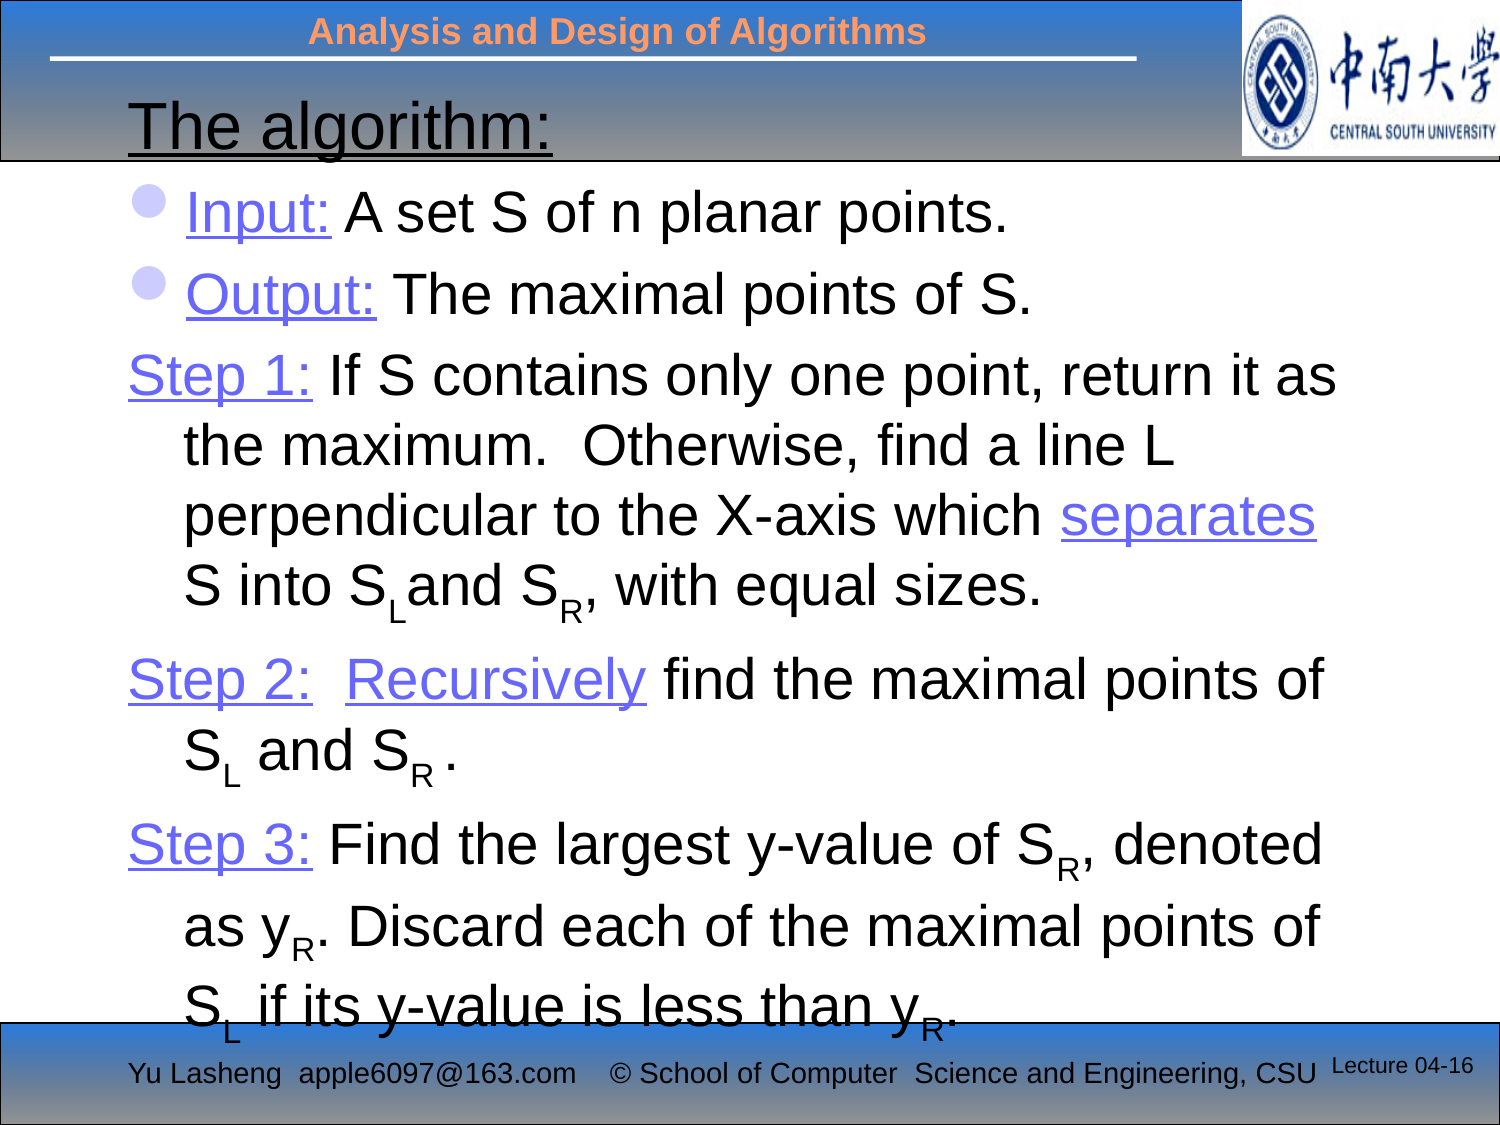

The algorithm:
Input: A set S of n planar points.
Output: The maximal points of S.
Step 1: If S contains only one point, return it as the maximum.  Otherwise, find a line L perpendicular to the X-axis which separates S into SLand SR, with equal sizes.
Step 2:  Recursively find the maximal points of SL and SR .
Step 3: Find the largest y-value of SR, denoted as yR. Discard each of the maximal points of SL if its y-value is less than yR.

Lecture 04-16